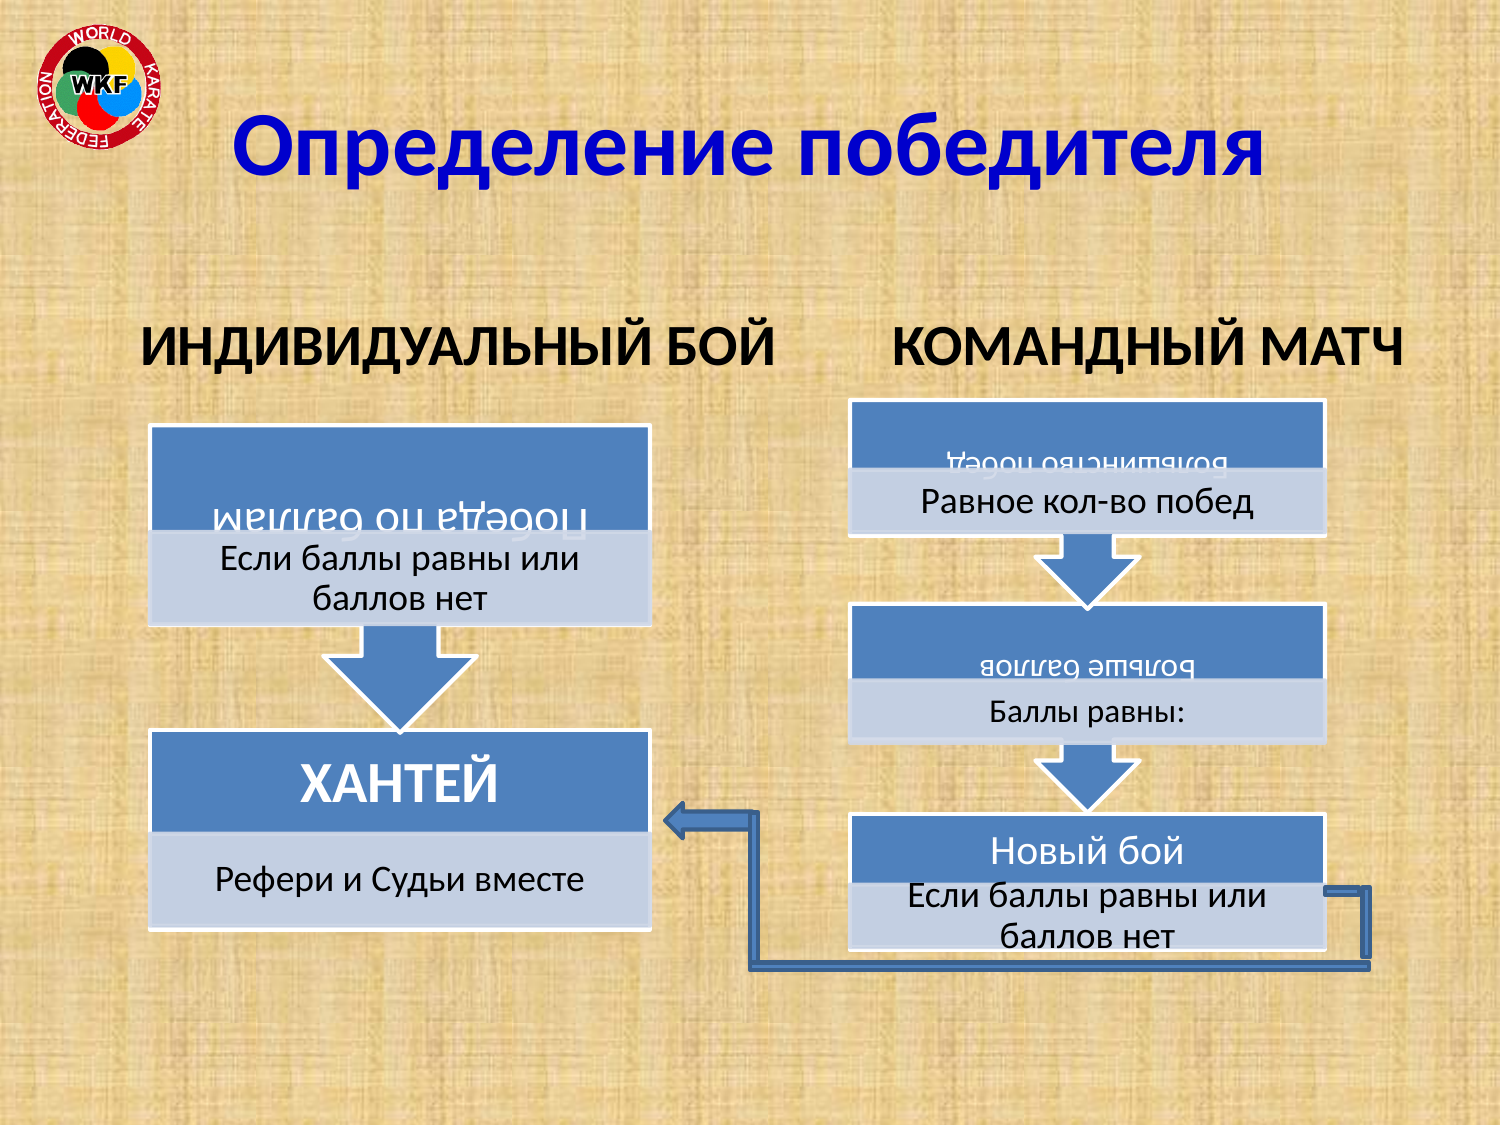

# Определение победителя
ИНДИВИДУАЛЬНЫЙ БОЙ
   КОМАНДНЫЙ МАТЧ
Новый бой
Если баллы равны или баллов нет
Больше баллов
Баллы равны:
Большинство побед
Равное кол-во побед
ХАНТЕЙ
Рефери и Судьи вместе
Победа по баллам
Если баллы равны или баллов нет